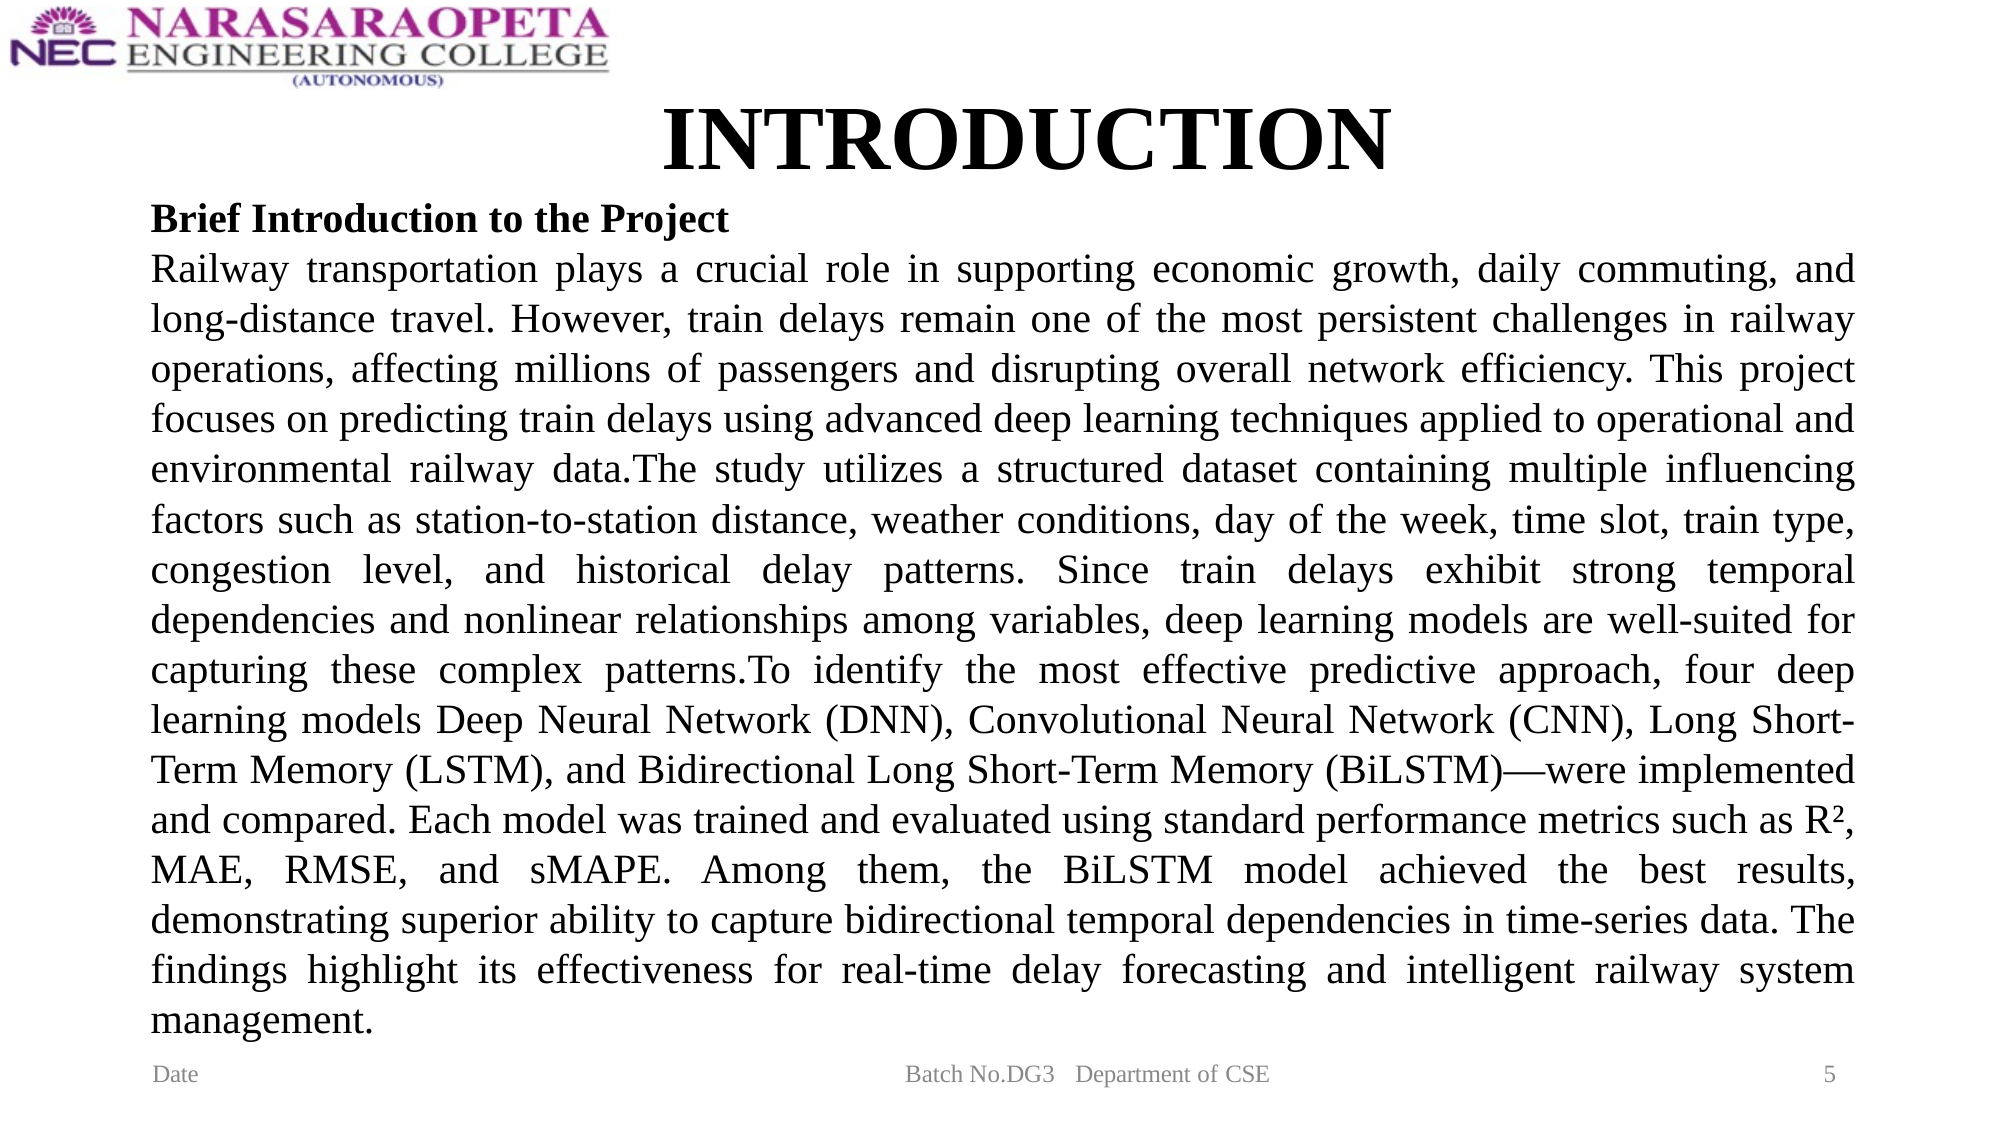

# INTRODUCTION
Brief Introduction to the Project
Railway transportation plays a crucial role in supporting economic growth, daily commuting, and long-distance travel. However, train delays remain one of the most persistent challenges in railway operations, affecting millions of passengers and disrupting overall network efficiency. This project focuses on predicting train delays using advanced deep learning techniques applied to operational and environmental railway data.The study utilizes a structured dataset containing multiple influencing factors such as station-to-station distance, weather conditions, day of the week, time slot, train type, congestion level, and historical delay patterns. Since train delays exhibit strong temporal dependencies and nonlinear relationships among variables, deep learning models are well-suited for capturing these complex patterns.To identify the most effective predictive approach, four deep learning models Deep Neural Network (DNN), Convolutional Neural Network (CNN), Long Short-Term Memory (LSTM), and Bidirectional Long Short-Term Memory (BiLSTM)—were implemented and compared. Each model was trained and evaluated using standard performance metrics such as R², MAE, RMSE, and sMAPE. Among them, the BiLSTM model achieved the best results, demonstrating superior ability to capture bidirectional temporal dependencies in time-series data. The findings highlight its effectiveness for real-time delay forecasting and intelligent railway system management.

Date
Batch No.DG3
Department of CSE
5